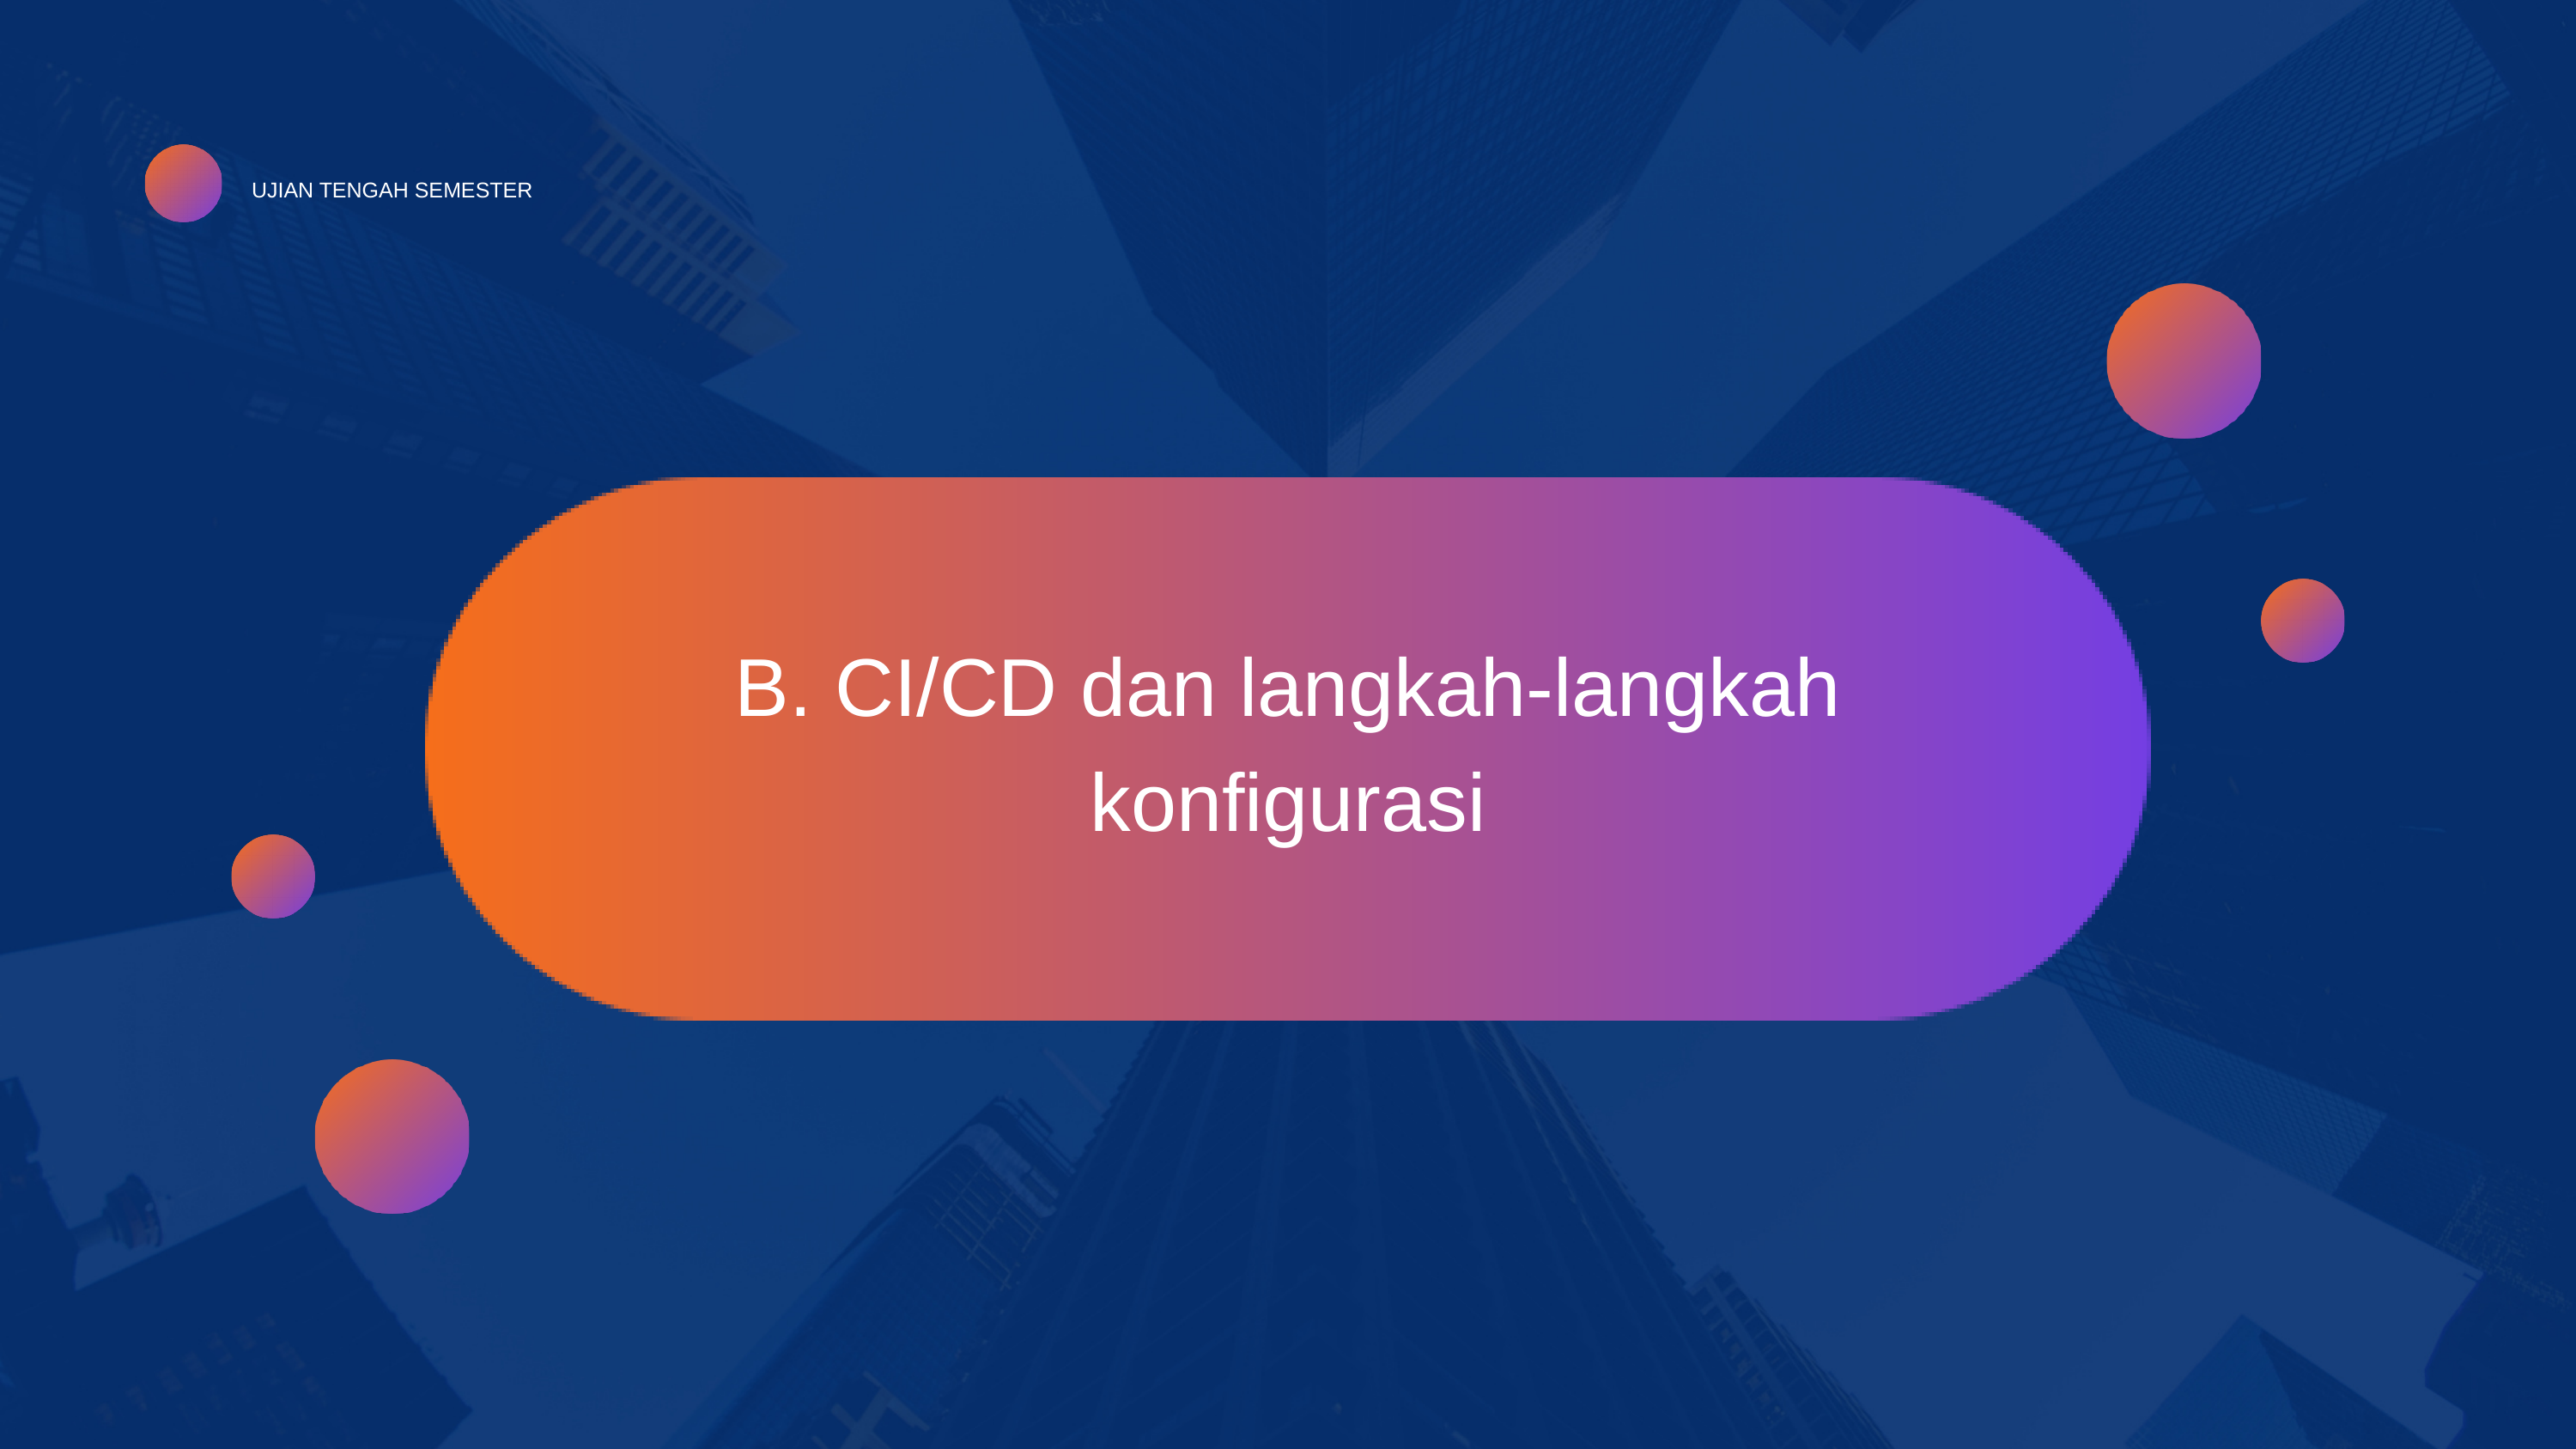

UJIAN TENGAH SEMESTER

B. CI/CD dan langkah-langkah konfigurasi